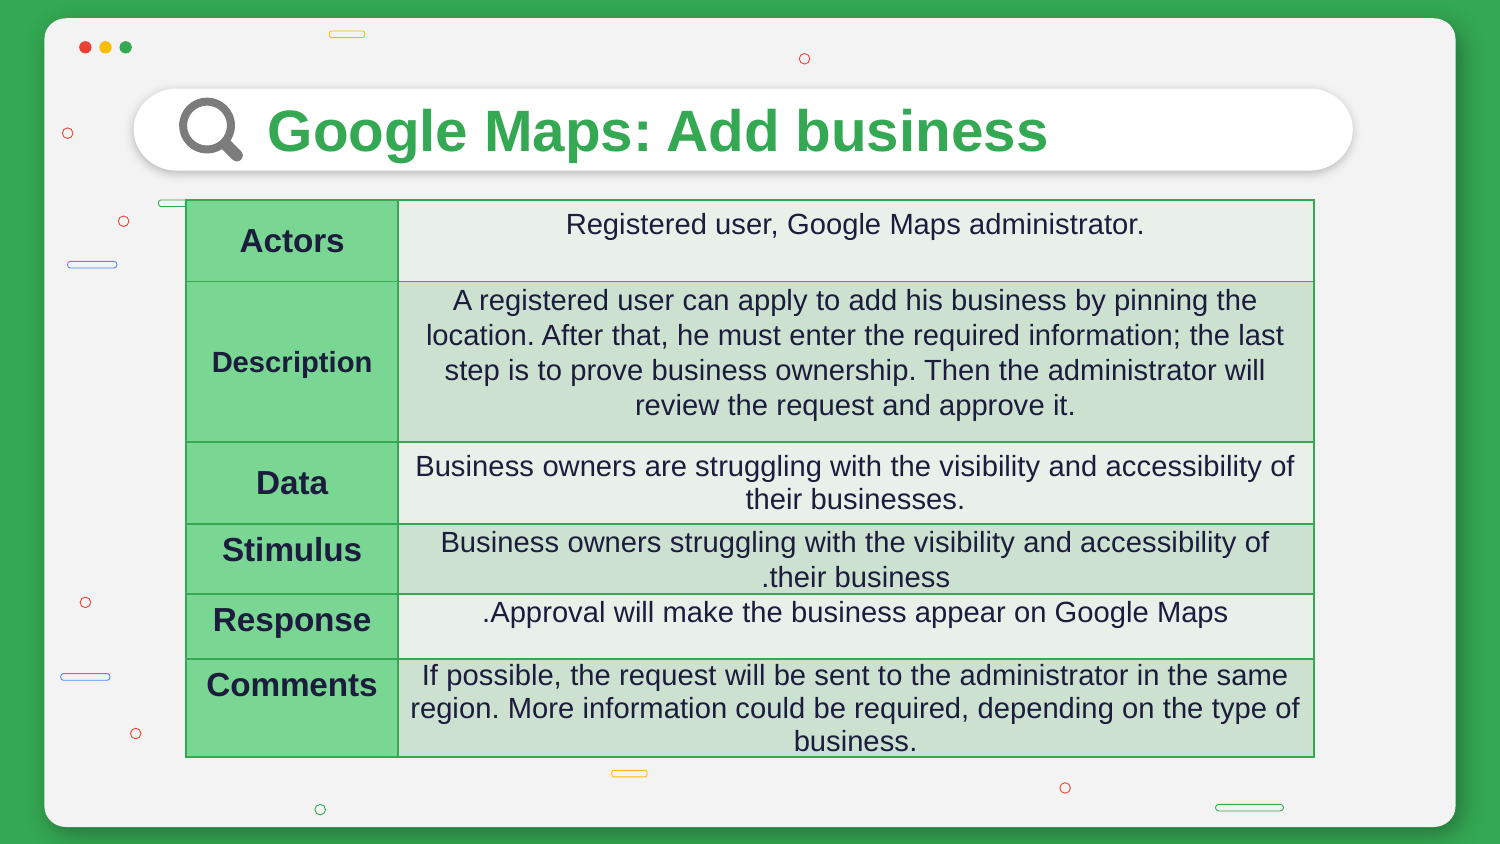

# Google Maps: Add business
| Actors | Registered user, Google Maps administrator. |
| --- | --- |
| Description | A registered user can apply to add his business by pinning the location. After that, he must enter the required information; the last step is to prove business ownership. Then the administrator will review the request and approve it. |
| Data | Business owners are struggling with the visibility and accessibility of their businesses. |
| Stimulus | Business owners struggling with the visibility and accessibility of their business. |
| Response | Approval will make the business appear on Google Maps. |
| Comments | If possible, the request will be sent to the administrator in the same region. More information could be required, depending on the type of business. |